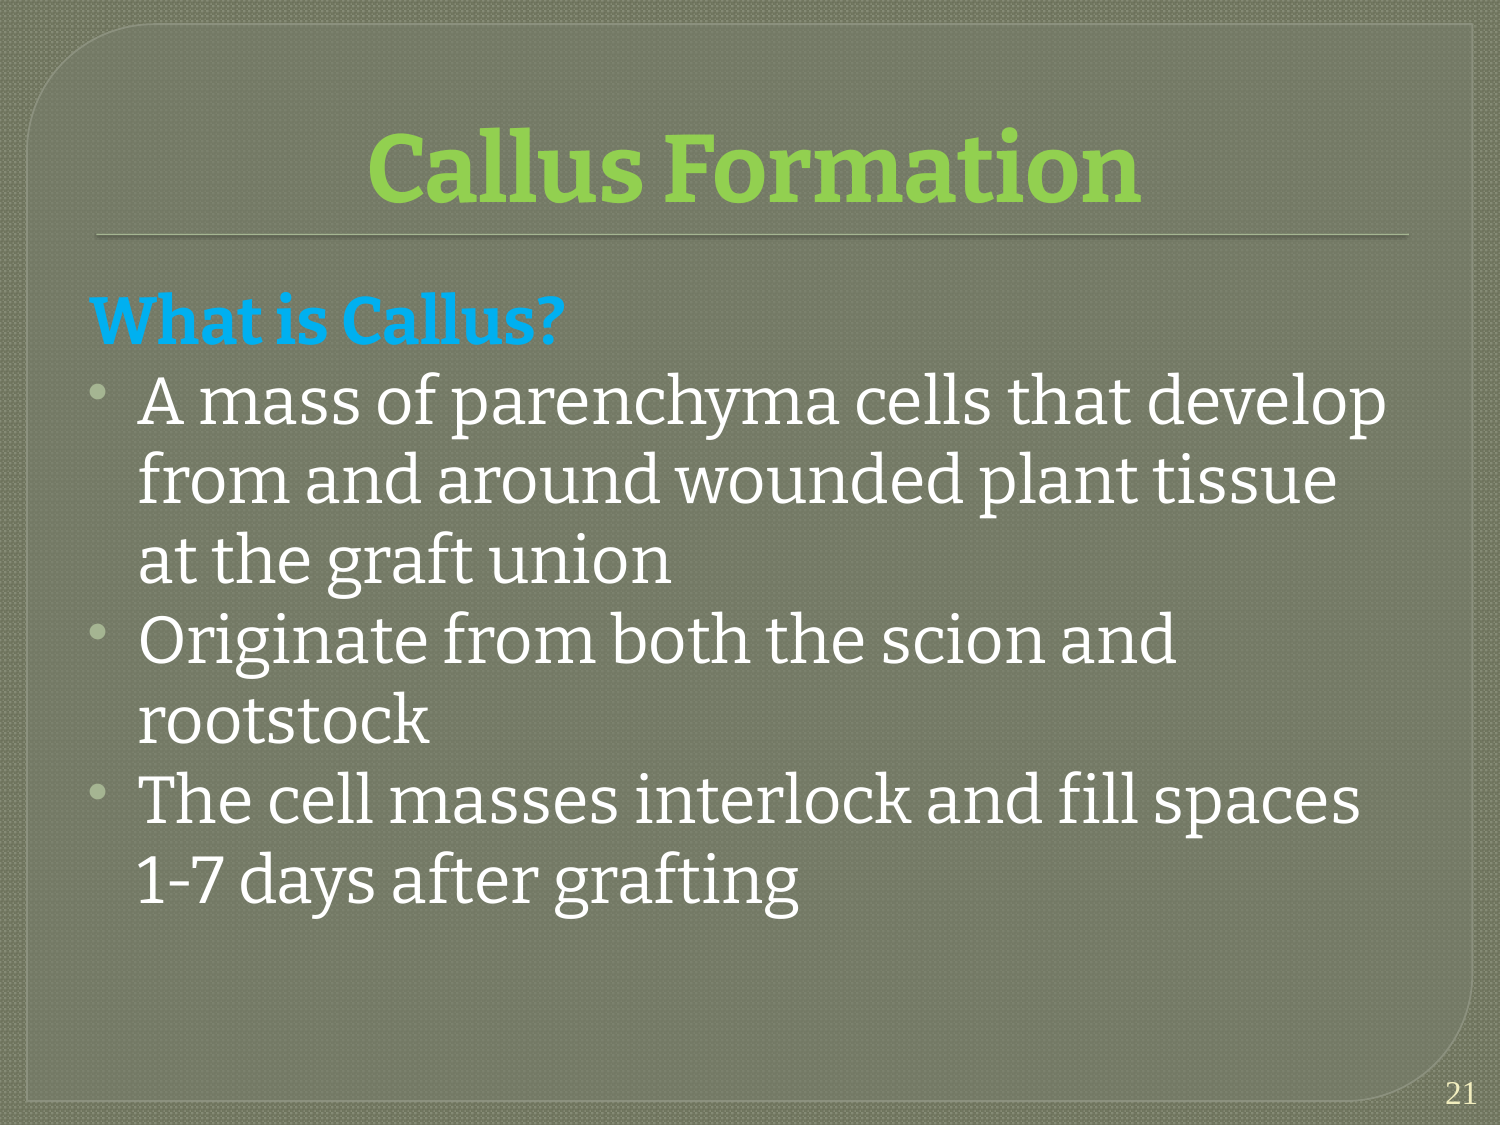

# Callus Formation
What is Callus?
A mass of parenchyma cells that develop from and around wounded plant tissue at the graft union
Originate from both the scion and rootstock
The cell masses interlock and fill spaces 1-7 days after grafting
21